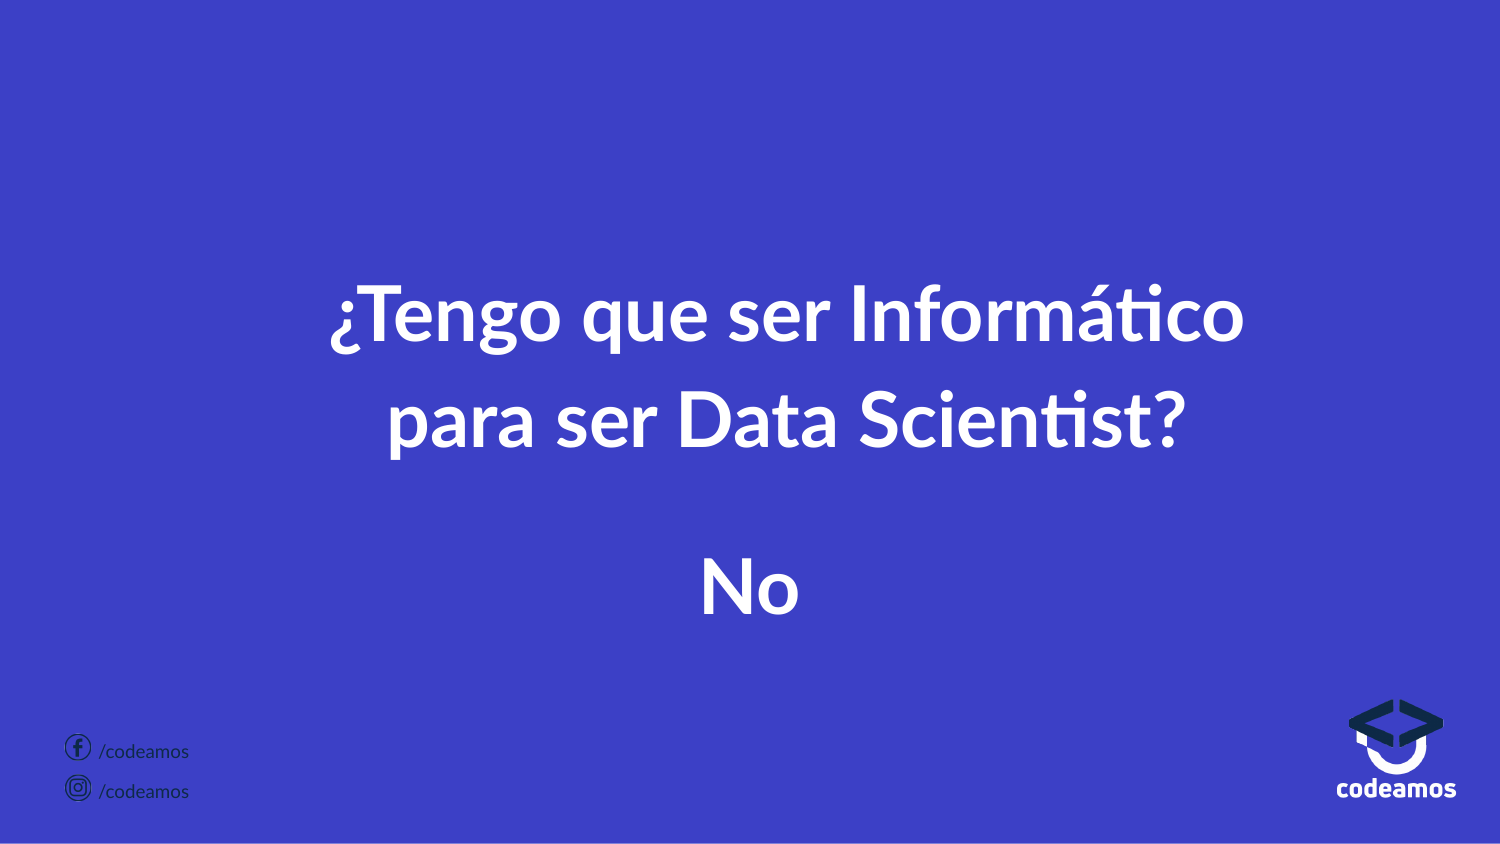

# ¿Tengo que ser Informático para ser Data Scientist?
No